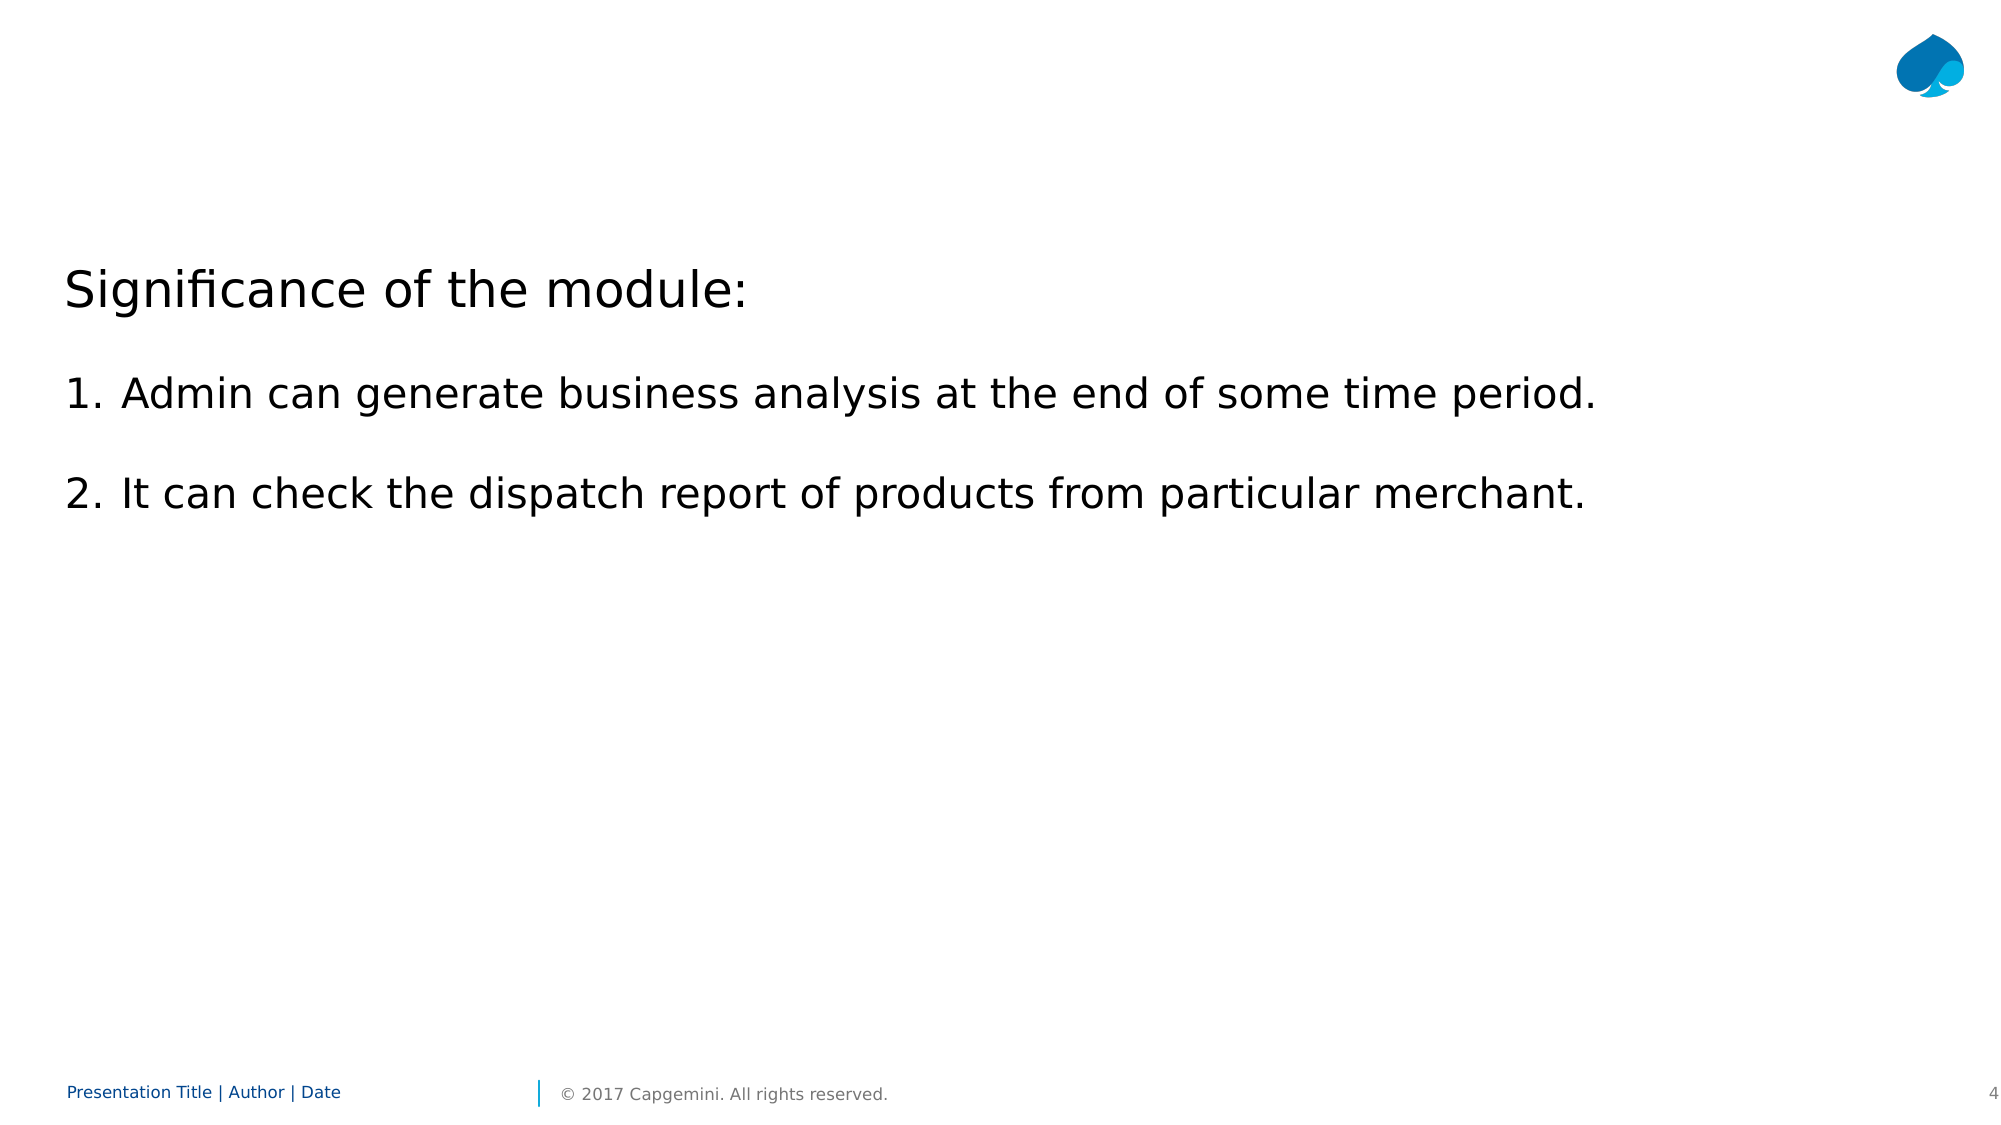

Significance of the module:

Admin can generate business analysis at the end of some time period.

It can check the dispatch report of products from particular merchant.